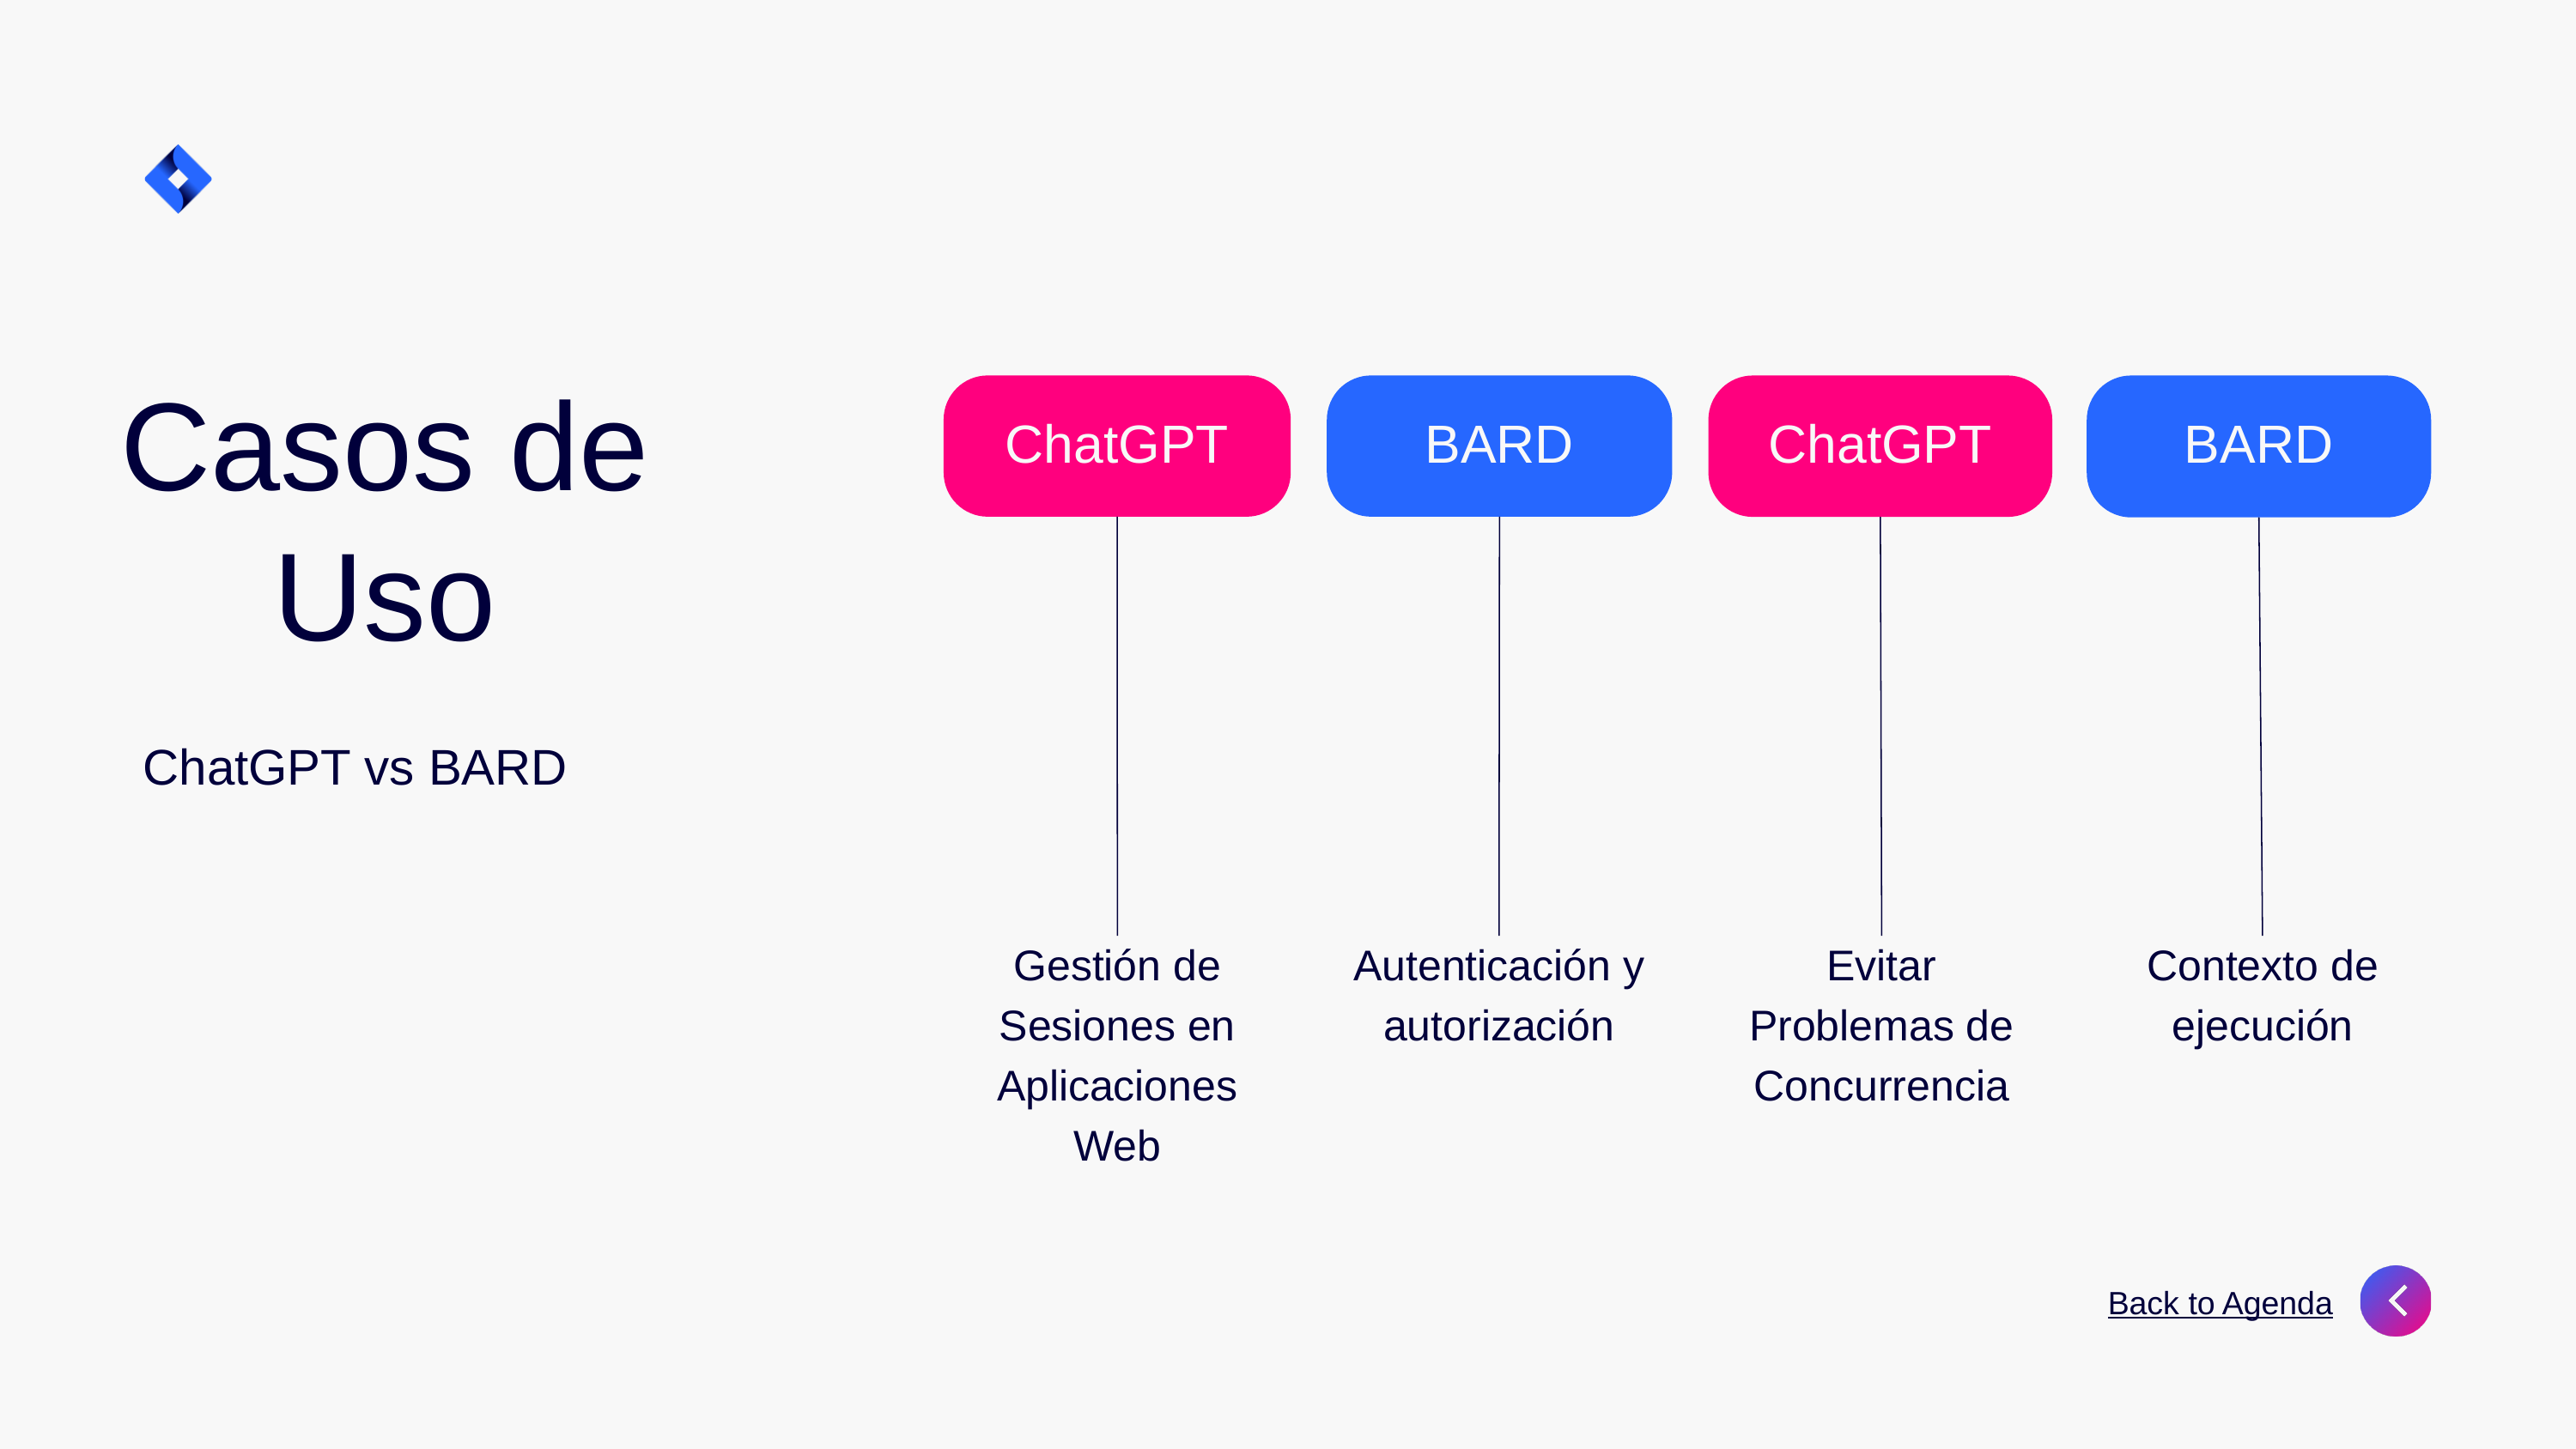

Casos de Uso
ChatGPT vs BARD

ChatGPT

BARD

ChatGPT

BARD

Gestión de Sesiones en Aplicaciones Web
Evitar Problemas de Concurrencia
Contexto de ejecución
Autenticación y autorización

Back to Agenda